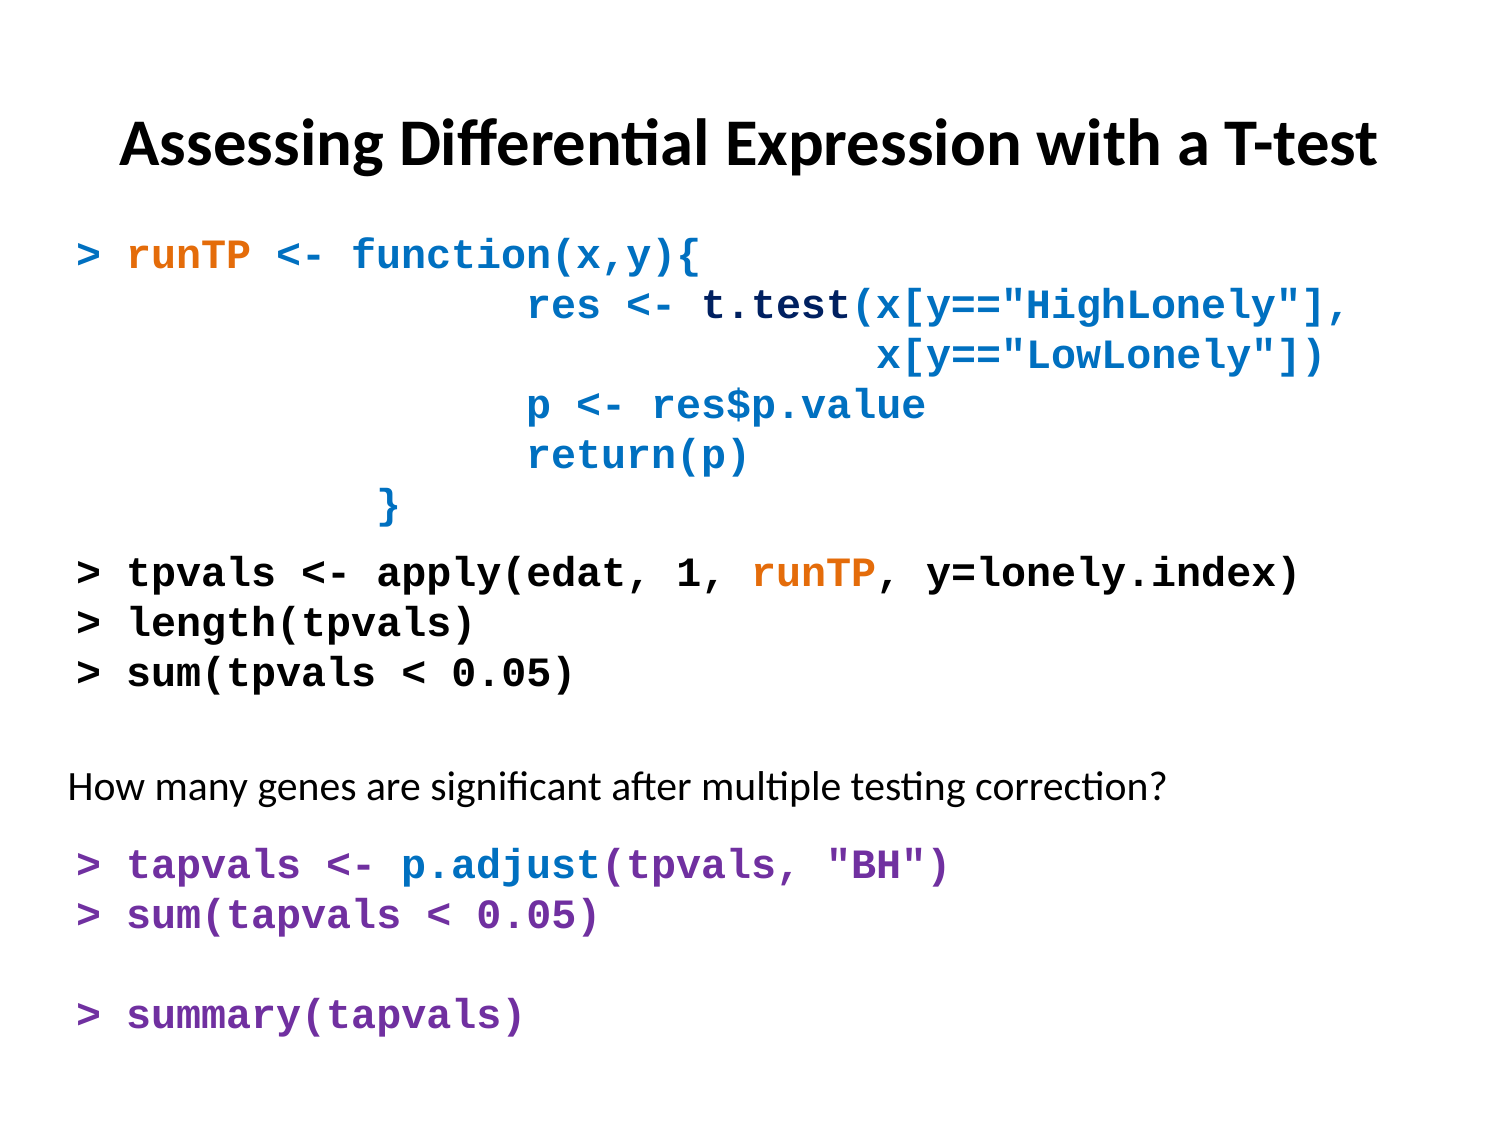

# Assessing Differential Expression with a T-test
> runTP <- function(x,y){
			res <- t.test(x[y=="HighLonely"], 					  x[y=="LowLonely"])
			p <- res$p.value
			return(p)
		}
> tpvals <- apply(edat, 1, runTP, y=lonely.index)
> length(tpvals)
> sum(tpvals < 0.05)
How many genes are significant after multiple testing correction?
> tapvals <- p.adjust(tpvals, "BH")
> sum(tapvals < 0.05)

> summary(tapvals)